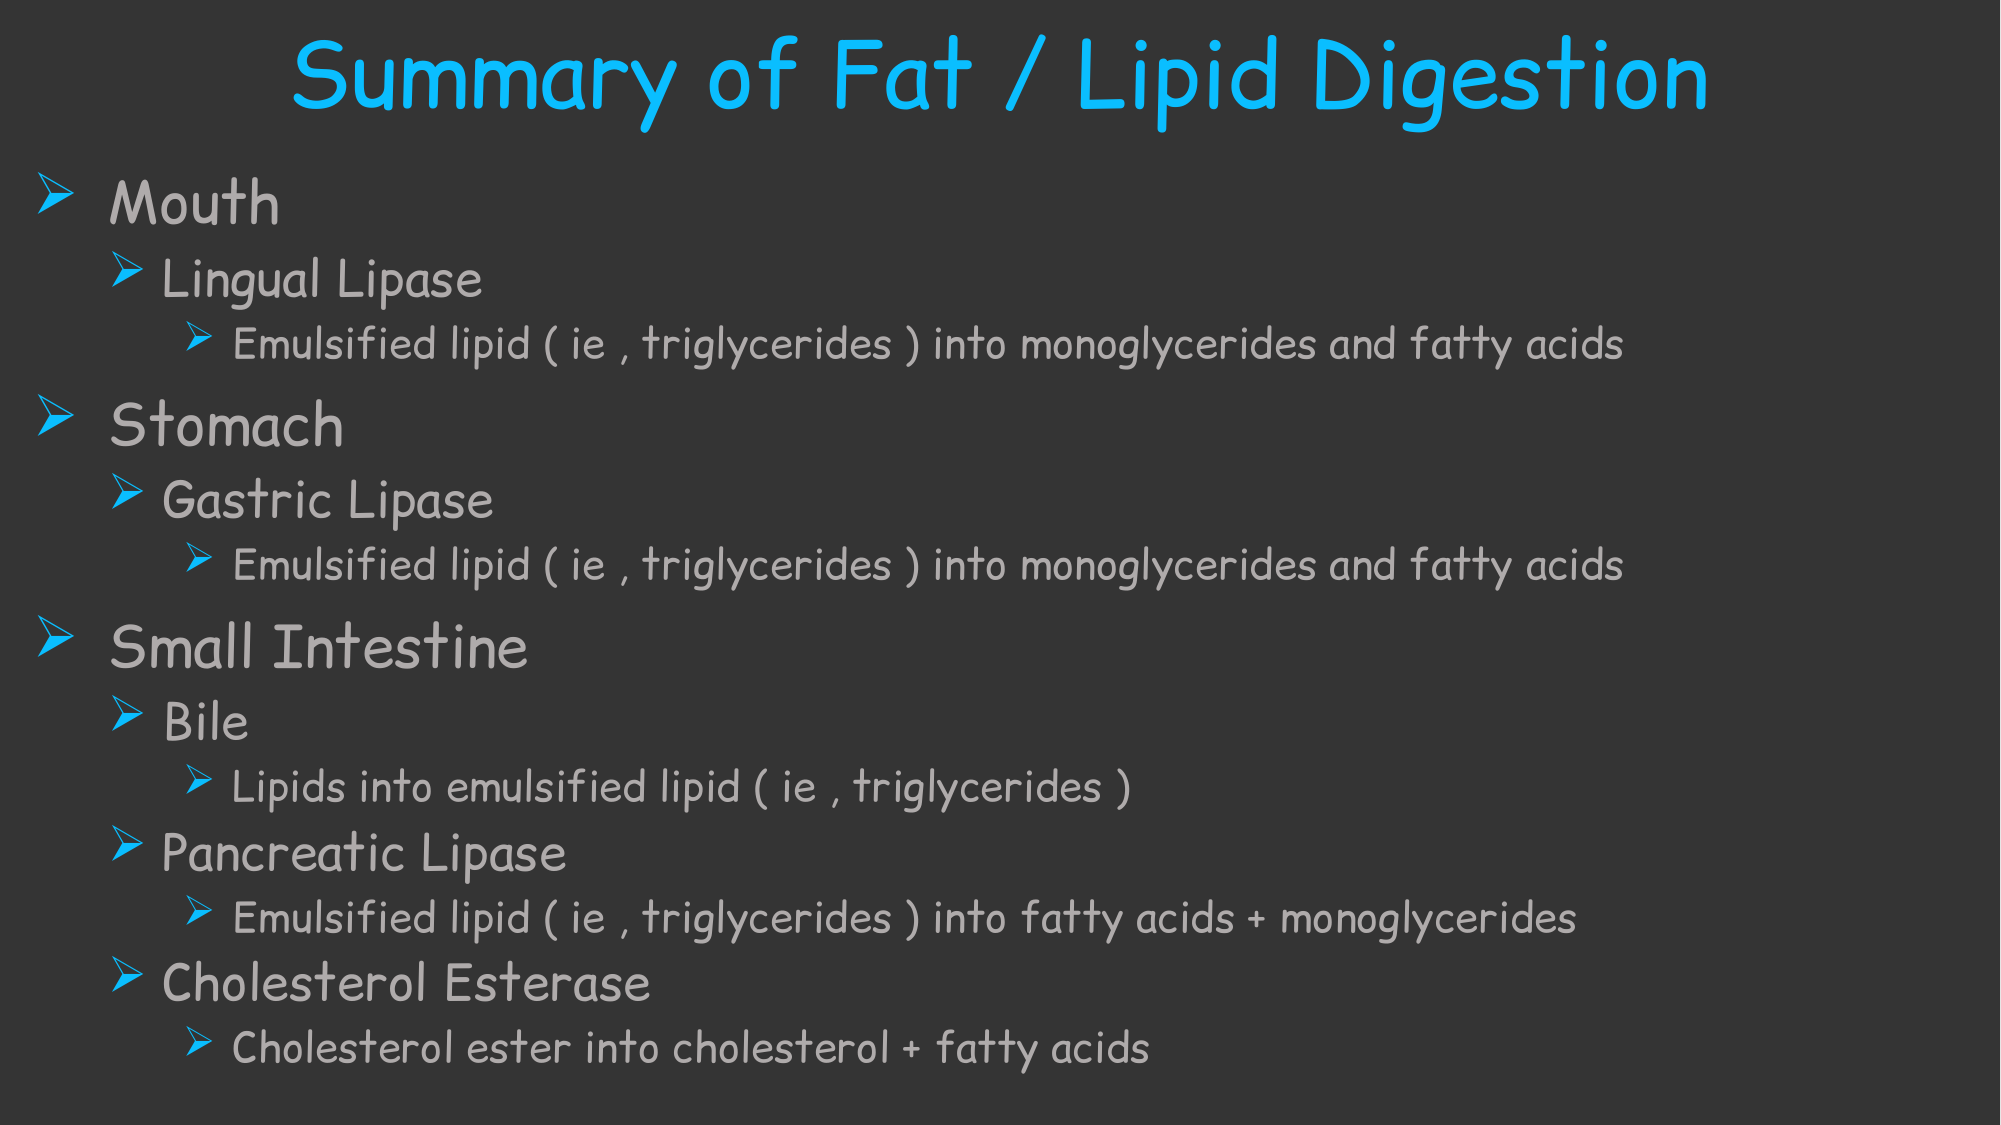

# Summary of Fat / Lipid Digestion
Mouth
 Lingual Lipase
 Emulsified lipid ( ie , triglycerides ) into monoglycerides and fatty acids
Stomach
 Gastric Lipase
 Emulsified lipid ( ie , triglycerides ) into monoglycerides and fatty acids
Small Intestine
 Bile
 Lipids into emulsified lipid ( ie , triglycerides )
 Pancreatic Lipase
 Emulsified lipid ( ie , triglycerides ) into fatty acids + monoglycerides
 Cholesterol Esterase
 Cholesterol ester into cholesterol + fatty acids